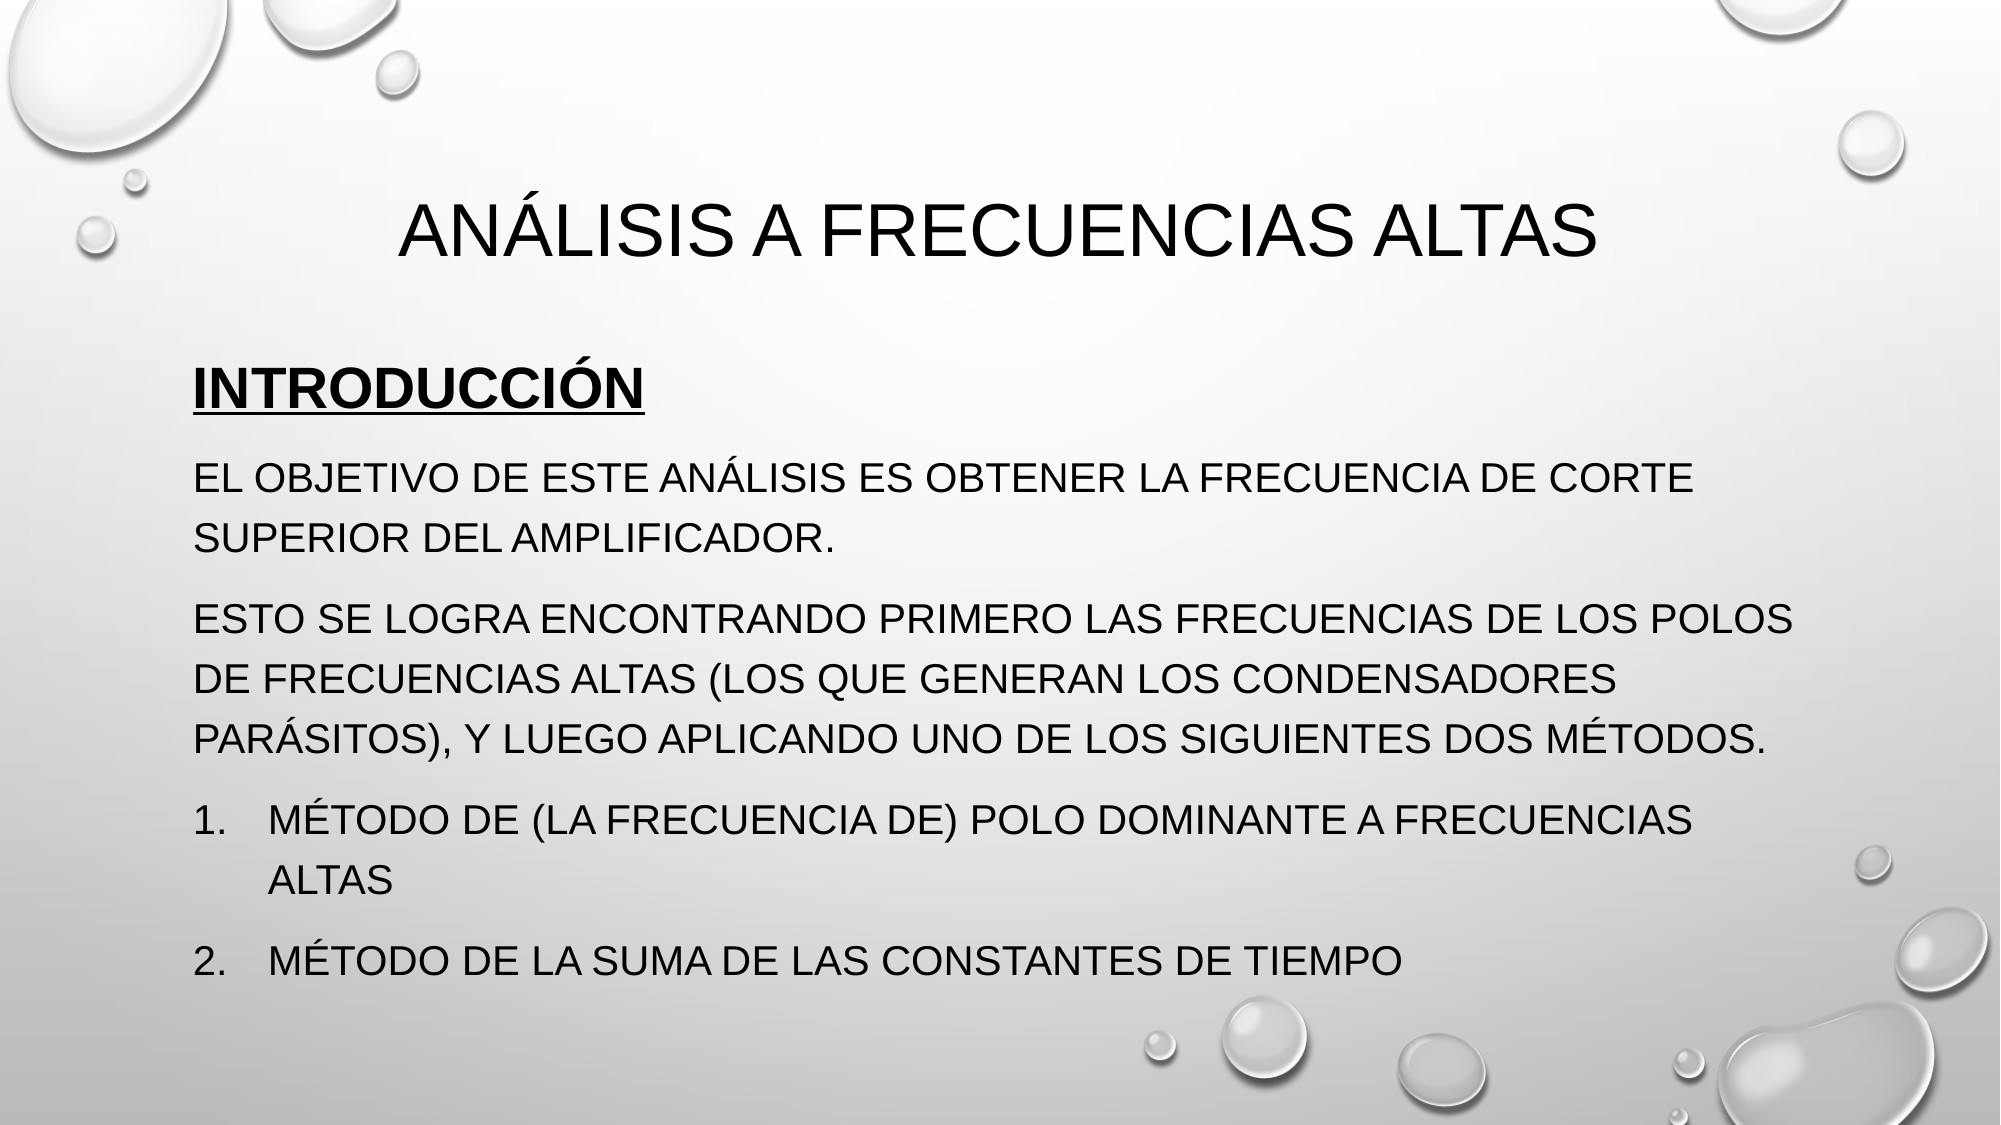

# Análisis a Frecuencias altas
INTROducción
El objetivo de este análisis es obtener la frecuencia de corte superior del amplificador.
Esto se logra encontrando primero las frecuencias de los polos de frecuencias altas (los que generan los condensadores parásitos), y luego aplicando uno de los siguientes dos métodos.
Método de (la frecuencia de) Polo Dominante a frecuencias altas
Método de la suma de las constantes de tiempo